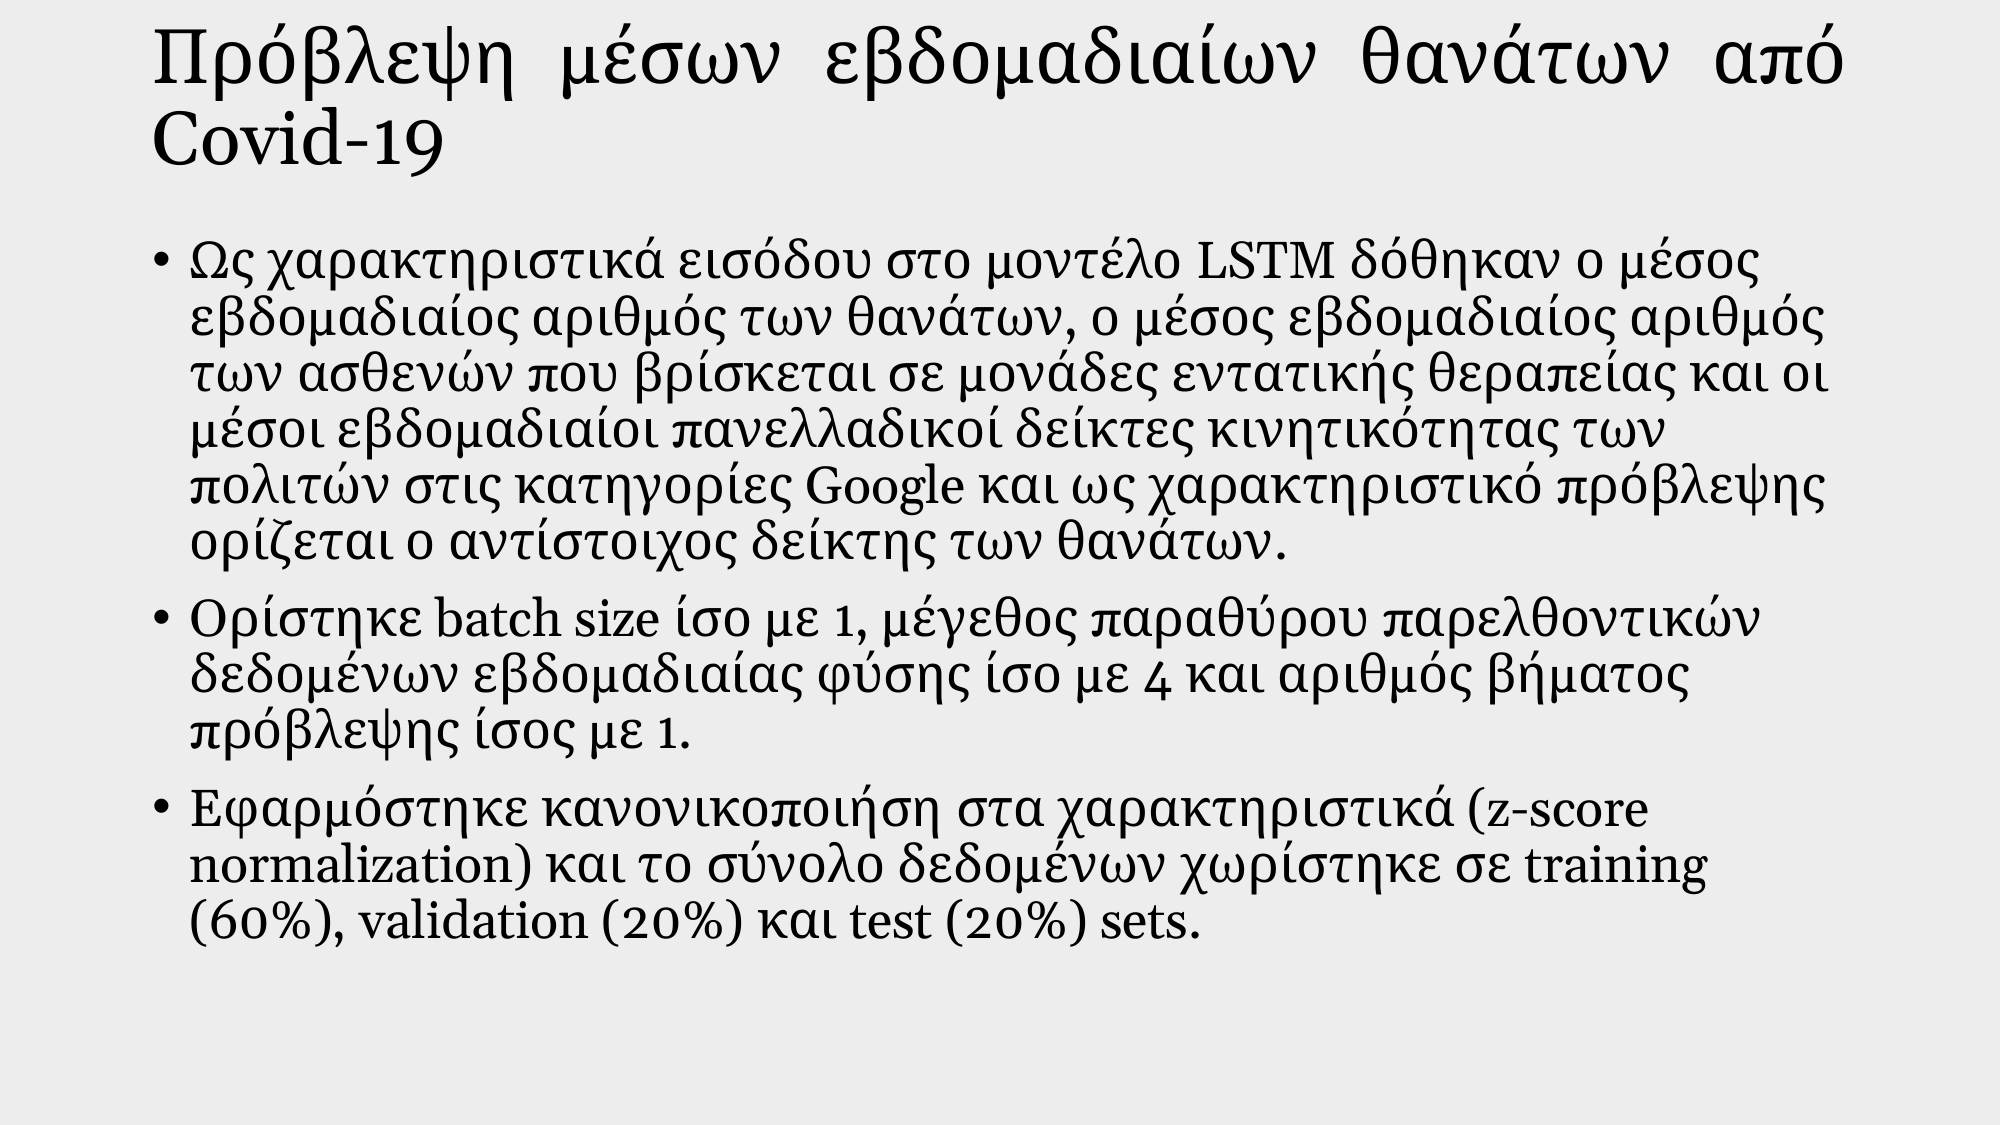

# Πρόβλεψη μέσων εβδομαδιαίων θανάτων από Covid-19
Ως χαρακτηριστικά εισόδου στο μοντέλο LSTM δόθηκαν ο μέσος εβδομαδιαίος αριθμός των θανάτων, ο μέσος εβδομαδιαίος αριθμός των ασθενών που βρίσκεται σε μονάδες εντατικής θεραπείας και οι μέσοι εβδομαδιαίοι πανελλαδικοί δείκτες κινητικότητας των πολιτών στις κατηγορίες Google και ως χαρακτηριστικό πρόβλεψης ορίζεται ο αντίστοιχος δείκτης των θανάτων.
Ορίστηκε batch size ίσο με 1, μέγεθος παραθύρου παρελθοντικών δεδομένων εβδομαδιαίας φύσης ίσο με 4 και αριθμός βήματος πρόβλεψης ίσος με 1.
Εφαρμόστηκε κανονικοποιήση στα χαρακτηριστικά (z-score normalization) και το σύνολο δεδομένων χωρίστηκε σε training (60%), validation (20%) και test (20%) sets.